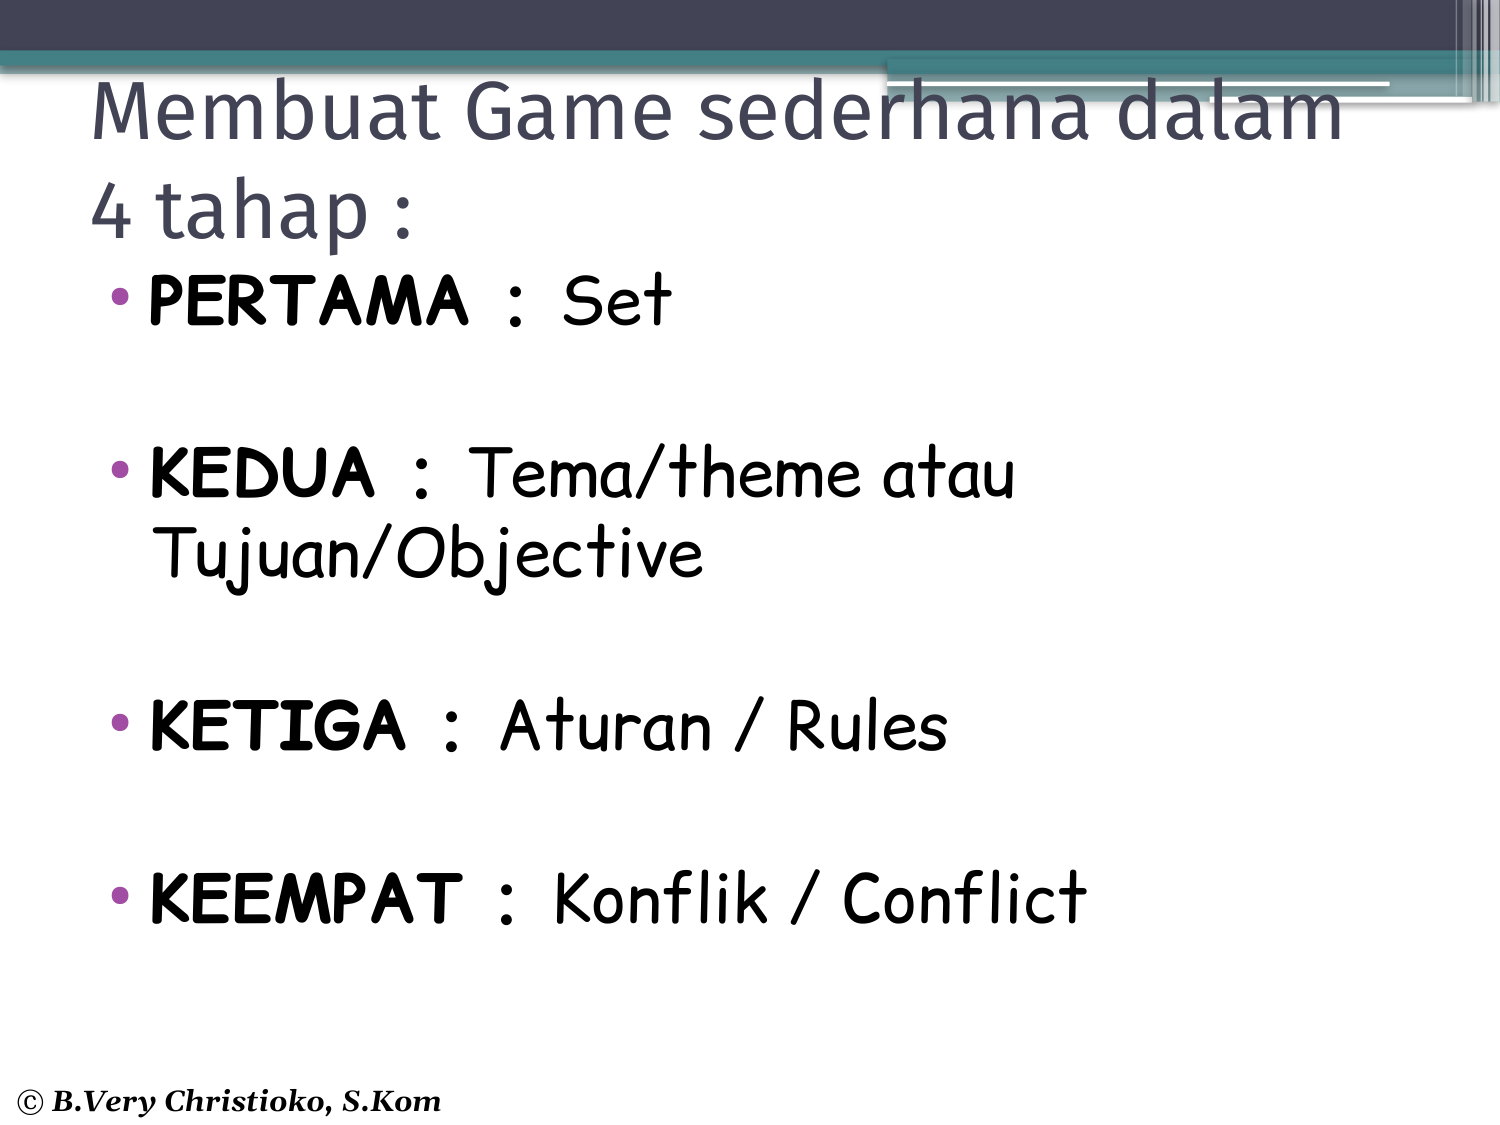

# Membuat Game sederhana dalam 4 tahap :
PERTAMA : Set

KEDUA : Tema/theme atau Tujuan/Objective

KETIGA : Aturan / Rules

KEEMPAT : Konflik / Conflict

© B.Very Christioko, S.Kom